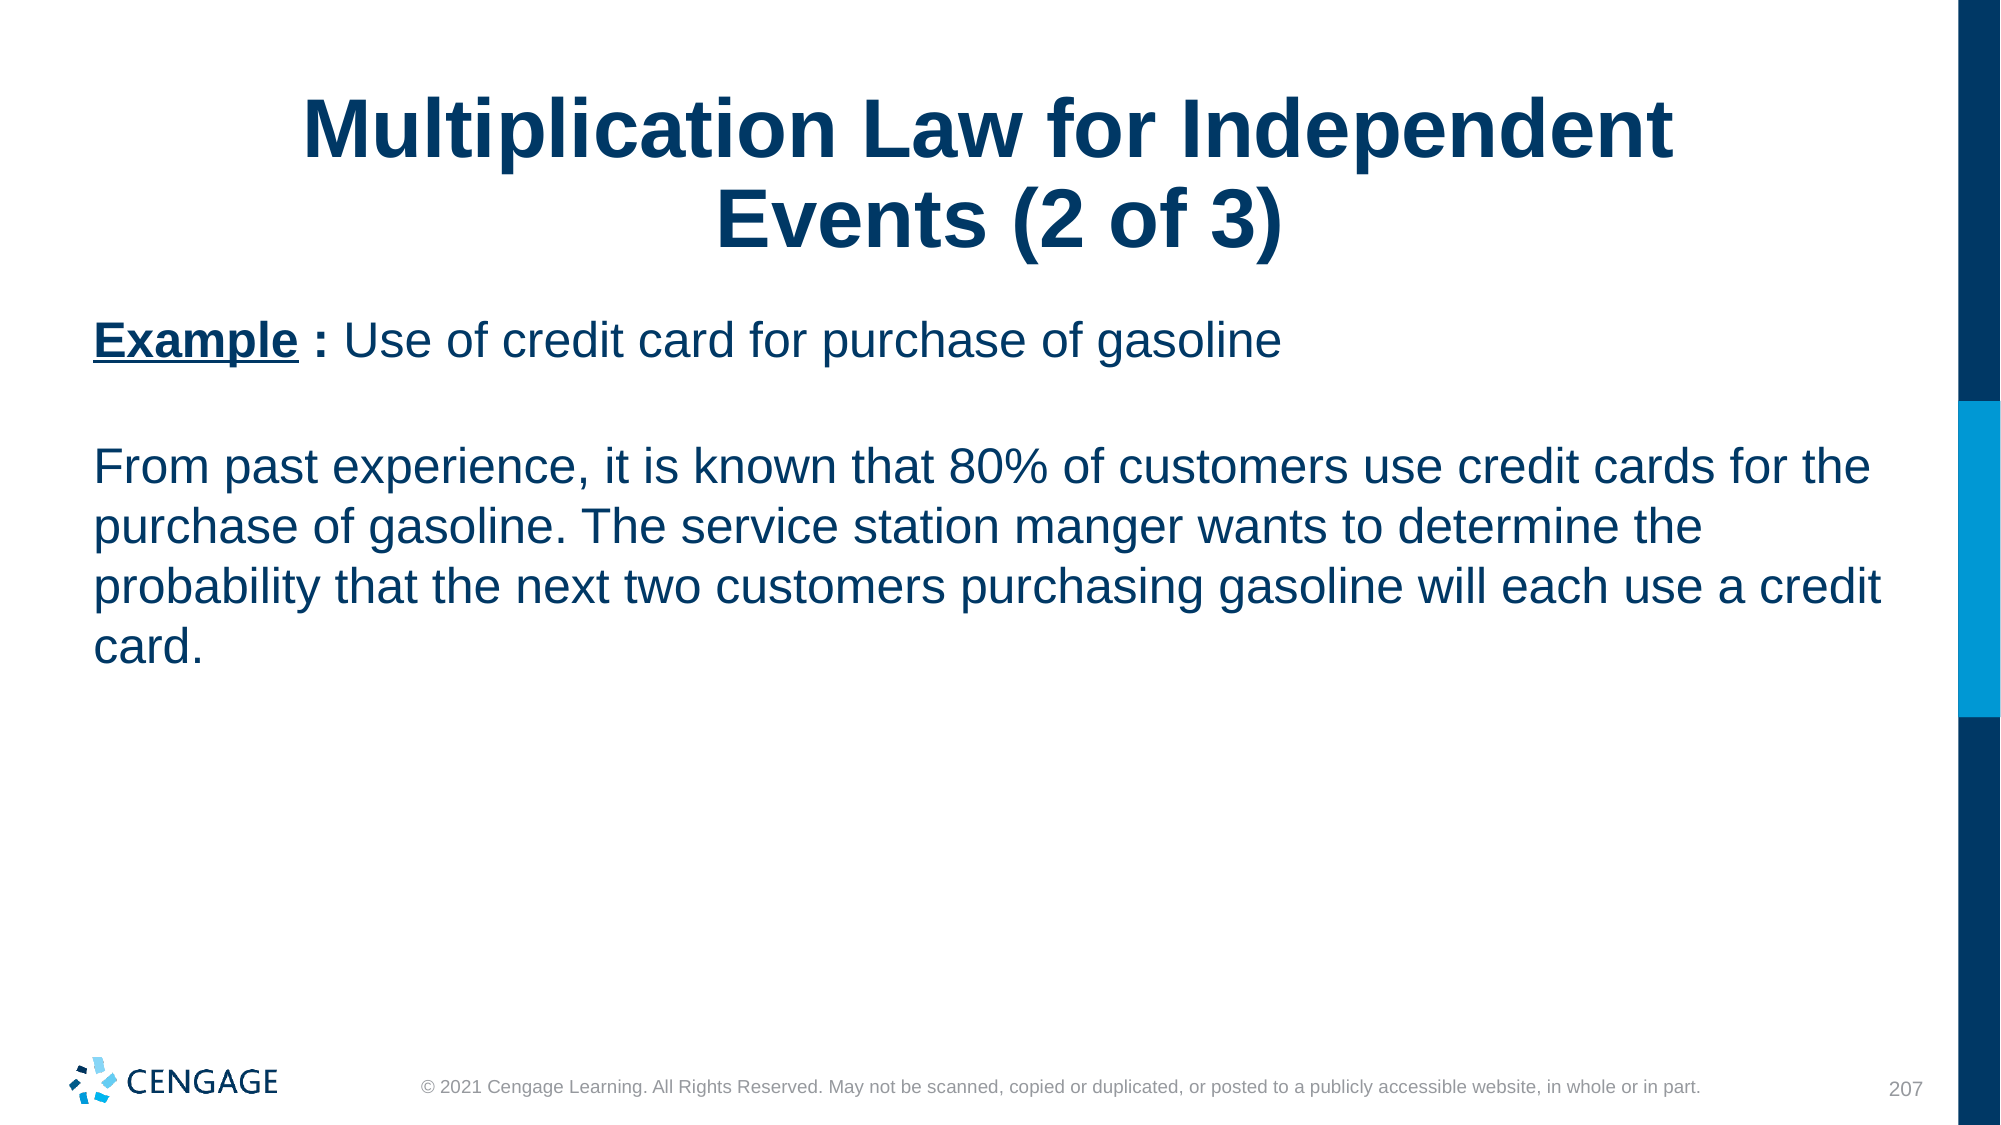

# Multiplication Law for Independent Events (2 of 3)
Example : Use of credit card for purchase of gasoline
From past experience, it is known that 80% of customers use credit cards for the purchase of gasoline. The service station manger wants to determine the probability that the next two customers purchasing gasoline will each use a credit card.